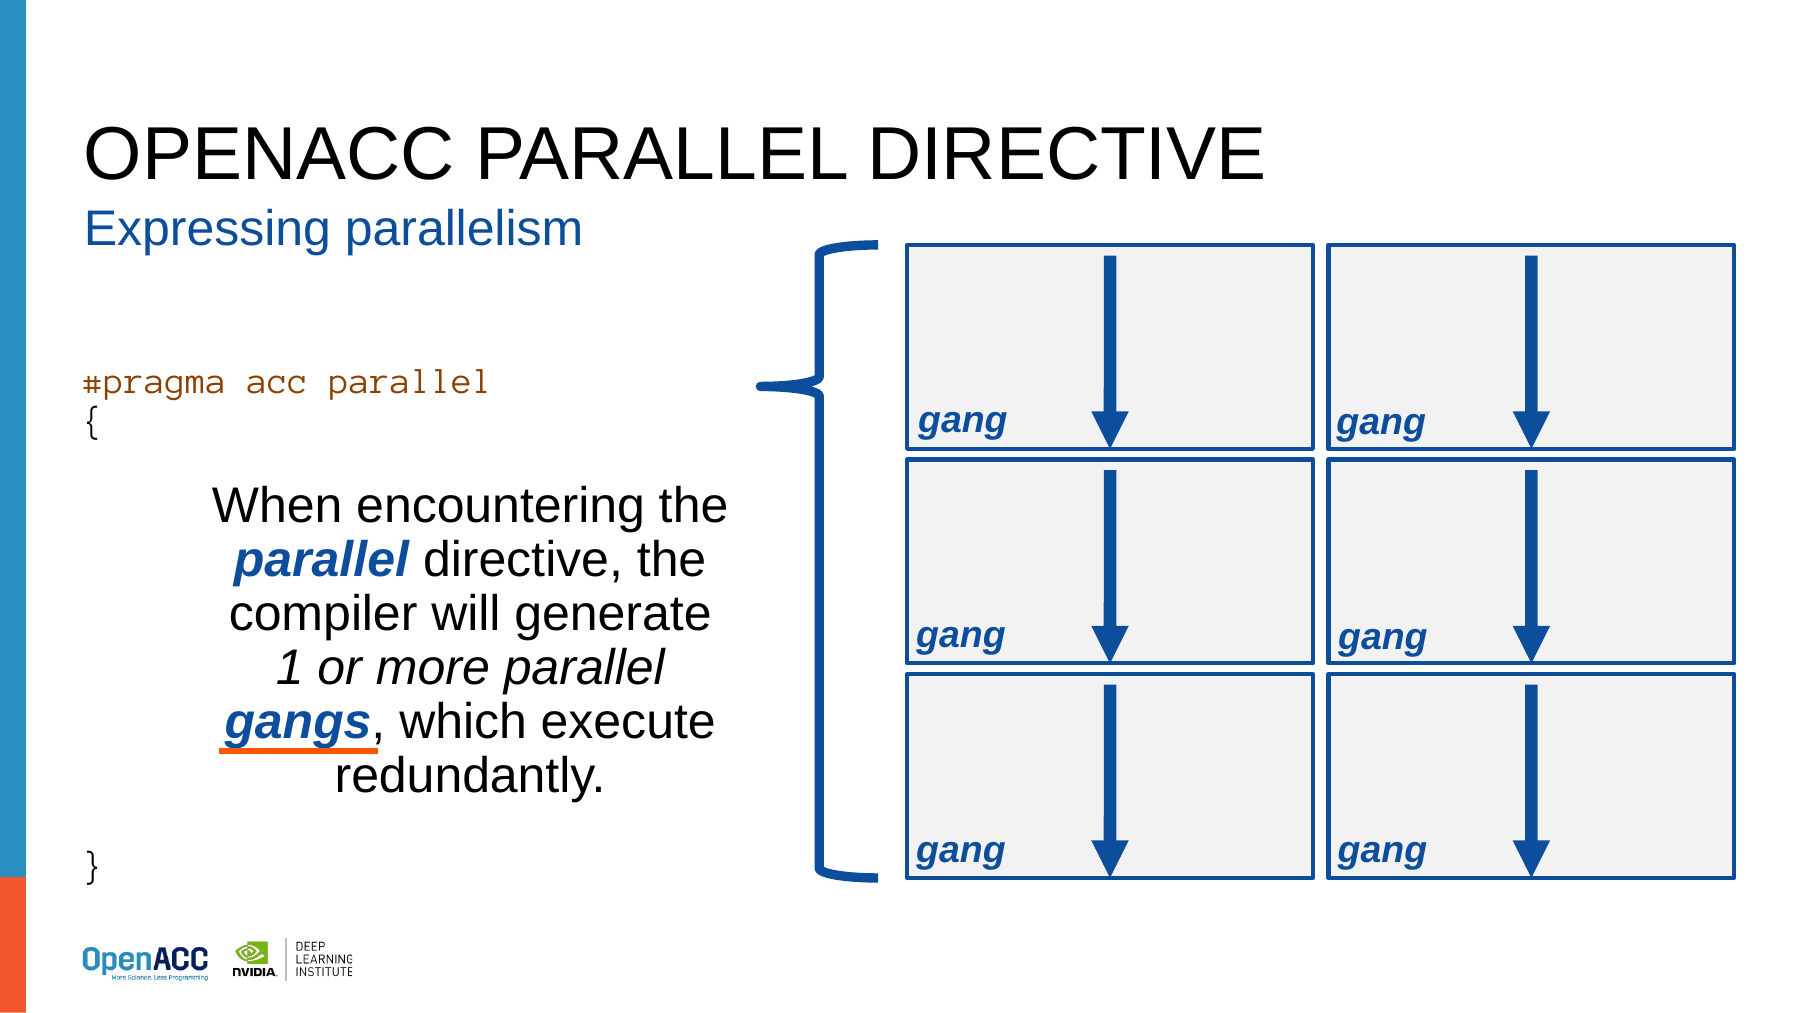

# OPENACC PARALLEL DIRECTIVE
Expressing parallelism

#pragma acc parallel
{

}
gang
gang

When encountering the parallel directive, the compiler will generate 1 or more parallel gangs, which execute redundantly.
gang
gang

gang
gang